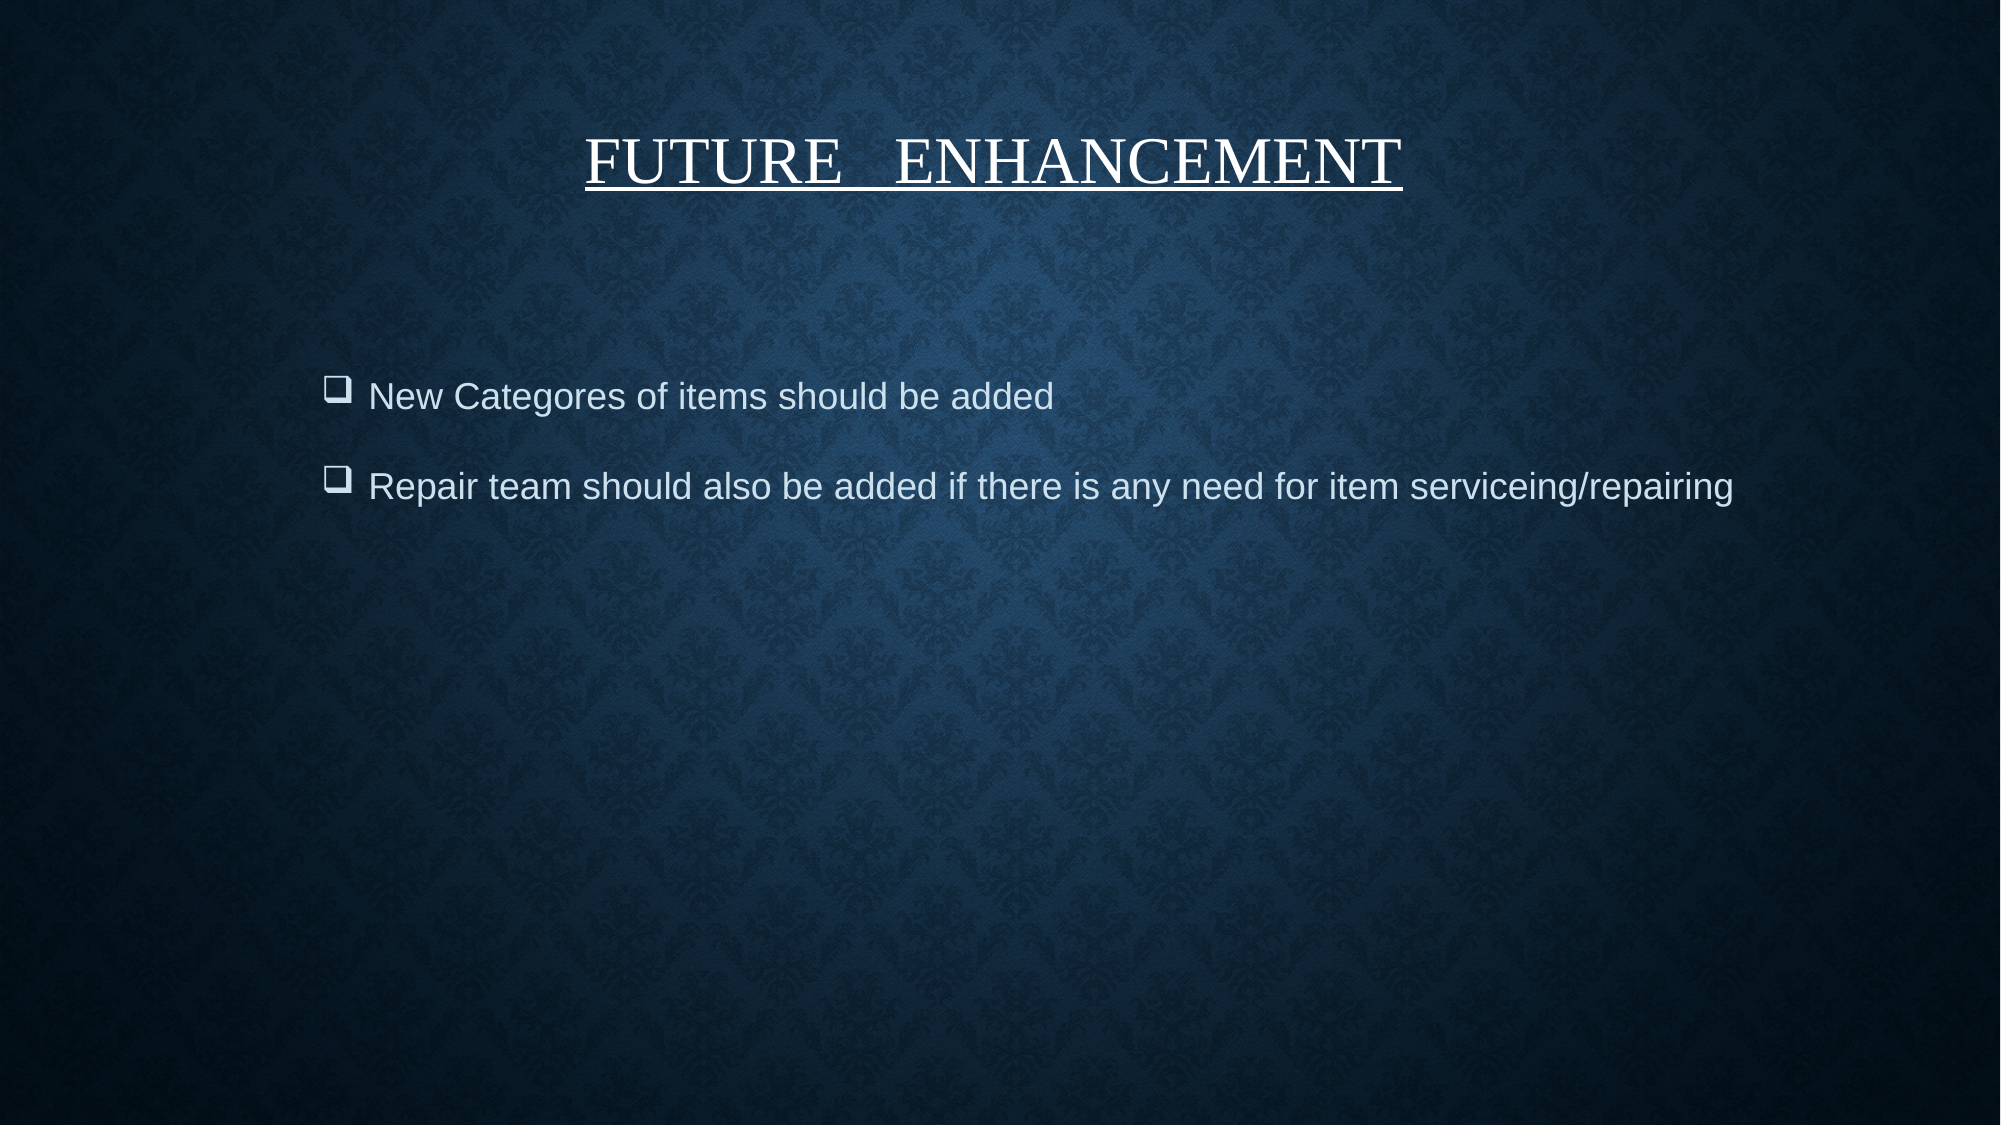

FUTURE   ENHANCEMENT
New Categores of items should be added

Repair team should also be added if there is any need for item serviceing/repairing